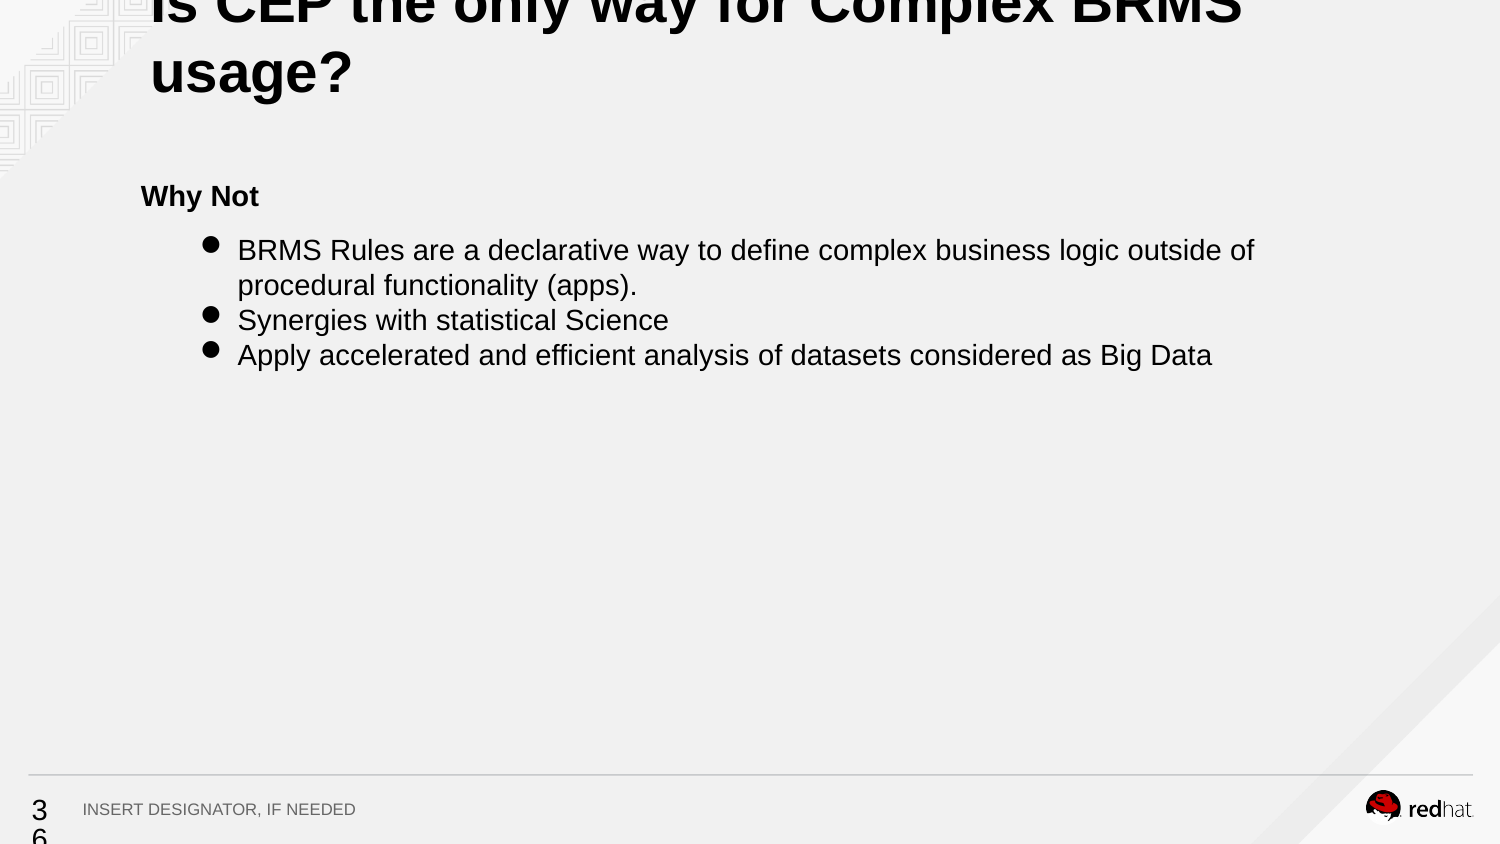

Is CEP the only way for Complex BRMS usage?
Why Not

BRMS Rules are a declarative way to define complex business logic outside of procedural functionality (apps).
Synergies with statistical Science
Apply accelerated and efficient analysis of datasets considered as Big Data

36